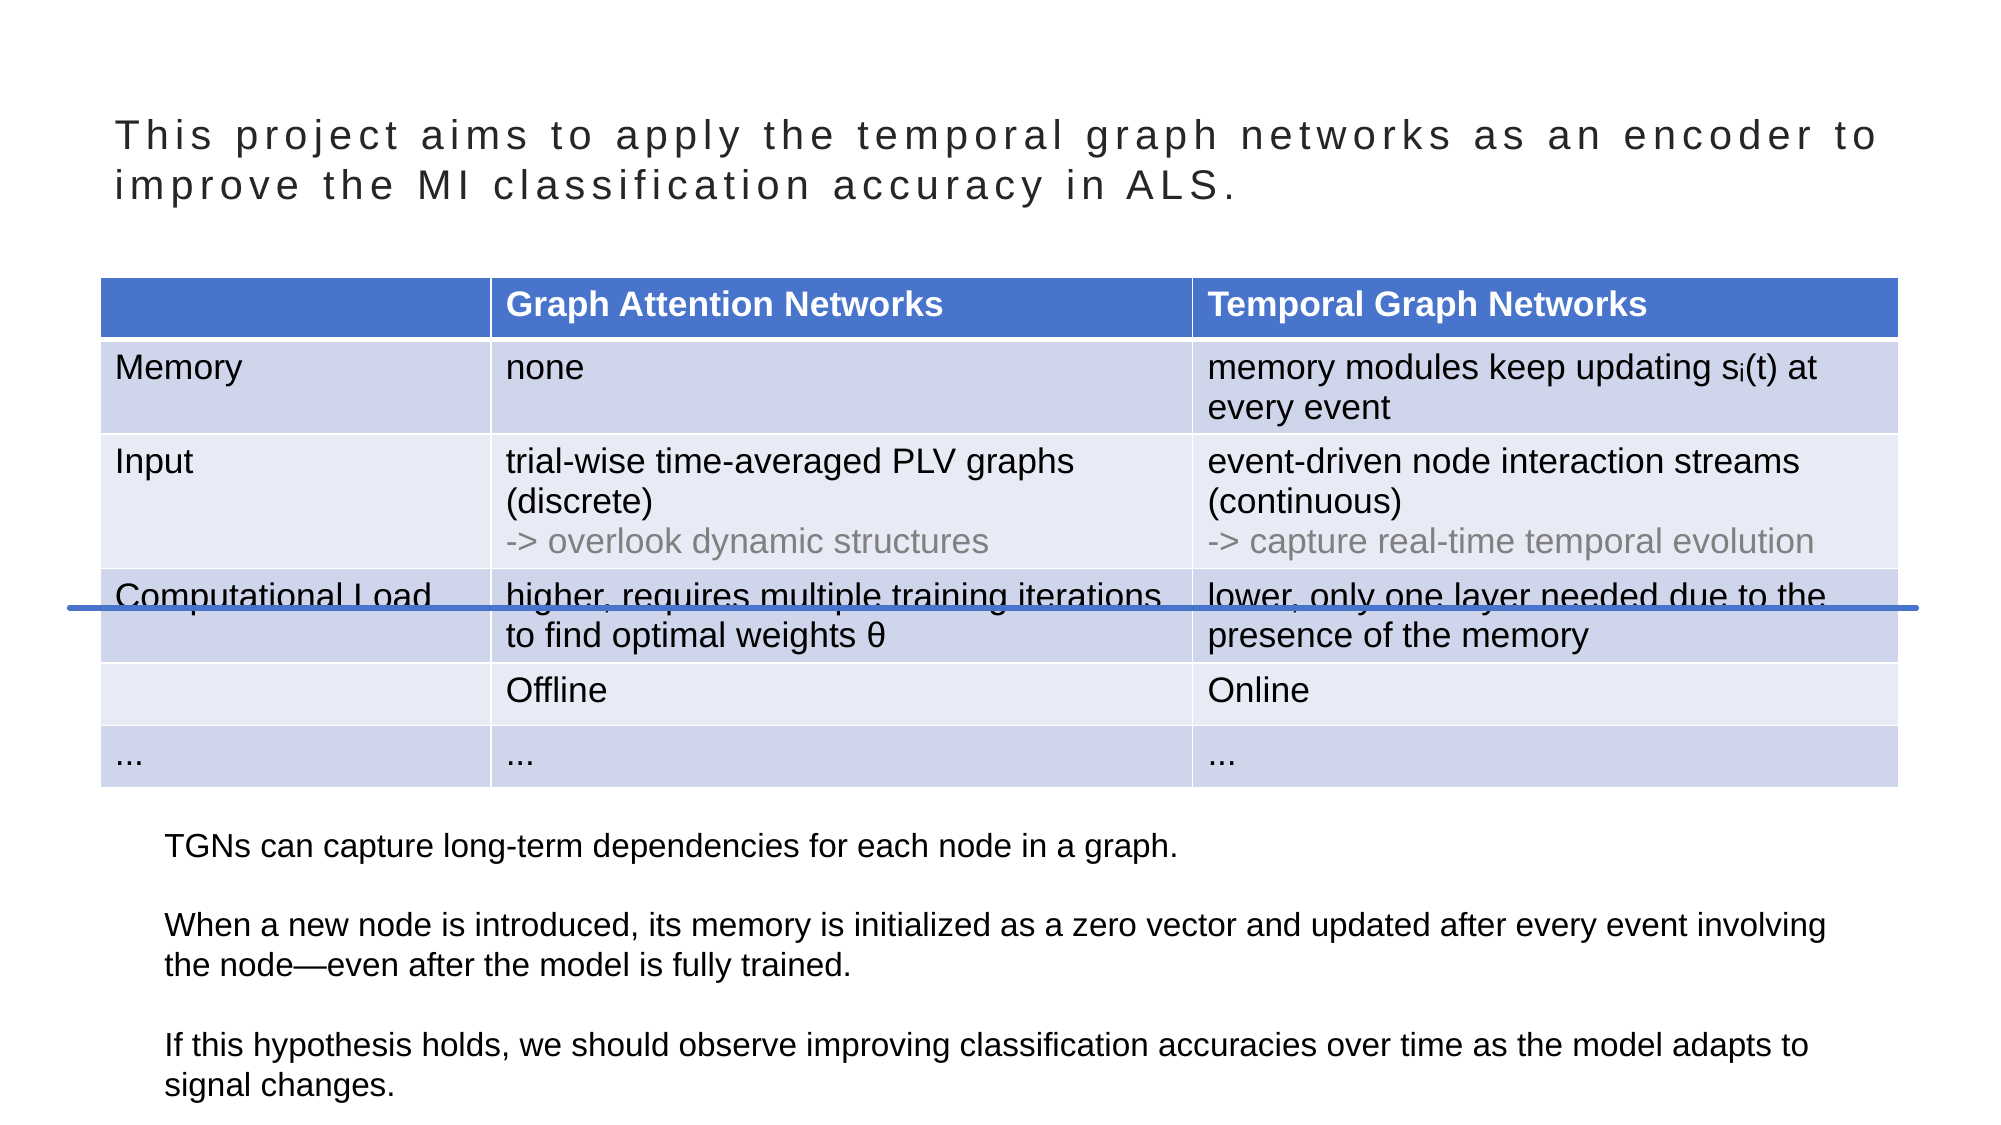

# This project aims to apply the temporal graph networks as an encoder to improve the MI classification accuracy in ALS.
|  | Graph Attention Networks | Temporal Graph Networks |
| --- | --- | --- |
| Memory | none | memory modules keep updating sᵢ(t) at every event |
| Input | trial-wise time-averaged PLV graphs (discrete) -> overlook dynamic structures | event-driven node interaction streams (continuous) -> capture real-time temporal evolution |
| Computational Load | higher, requires multiple training iterations to find optimal weights θ | lower, only one layer needed due to the presence of the memory |
|  | Offline | Online |
| ... | ... | ... |
TGNs can capture long-term dependencies for each node in a graph.

When a new node is introduced, its memory is initialized as a zero vector and updated after every event involving the node—even after the model is fully trained.

If this hypothesis holds, we should observe improving classification accuracies over time as the model adapts to signal changes.